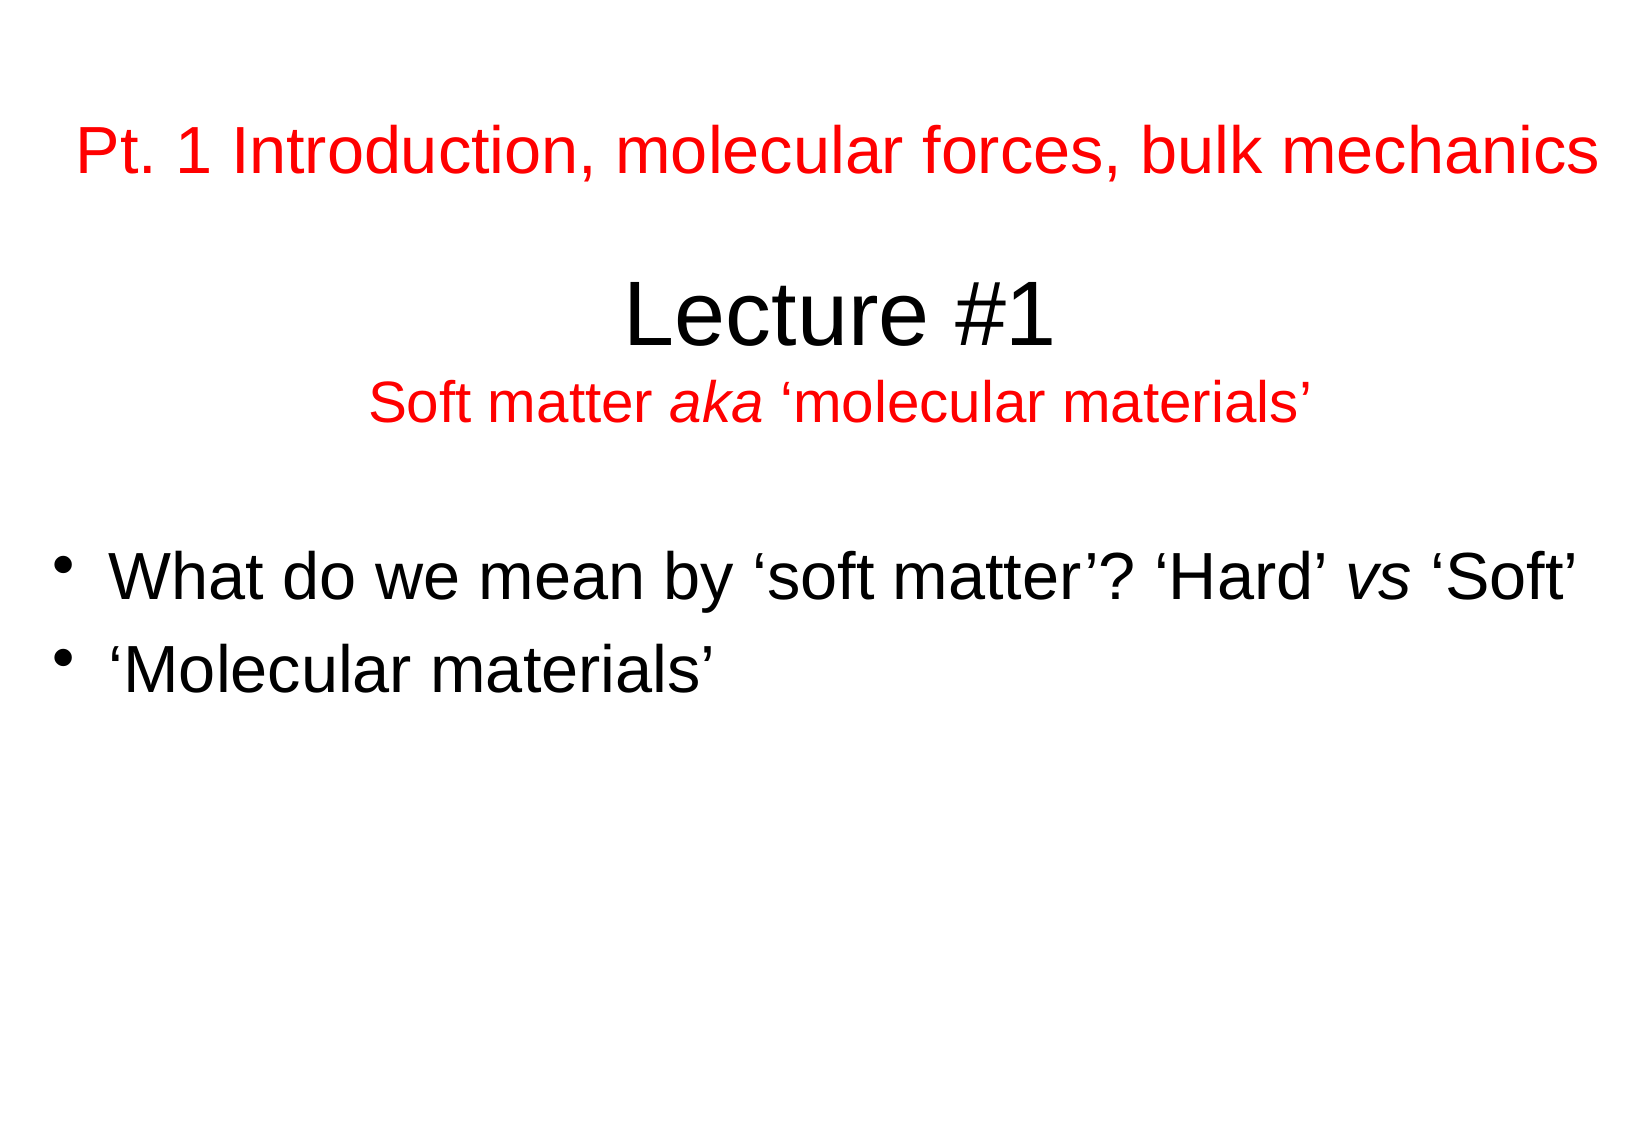

Pt. 1 Introduction, molecular forces, bulk mechanics
# Lecture #1 Soft matter aka ‘molecular materials’
What do we mean by ‘soft matter’? ‘Hard’ vs ‘Soft’
‘Molecular materials’